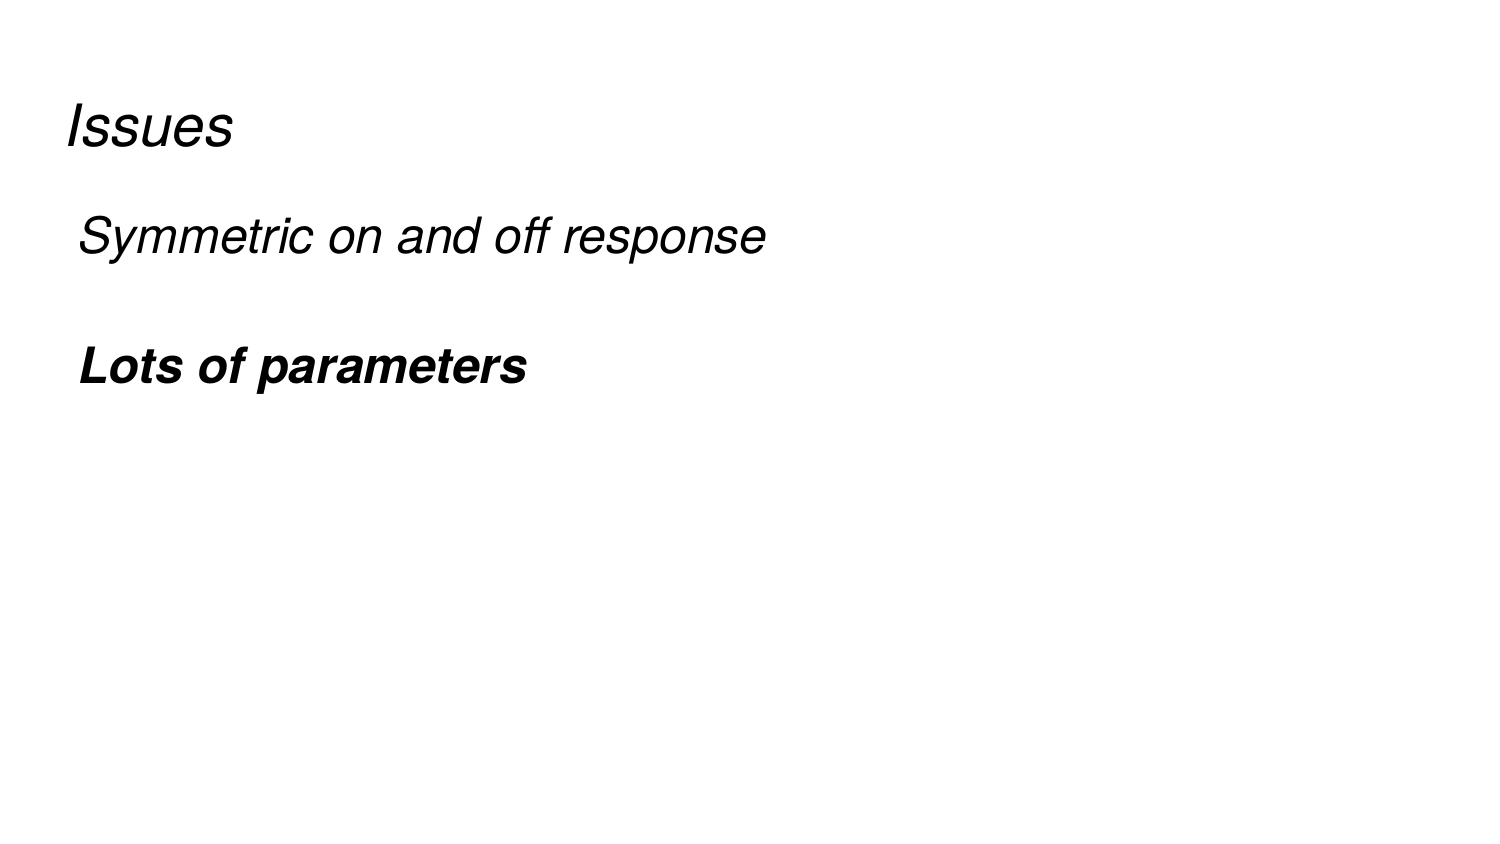

Issues
Symmetric on and off response

Lots of parameters